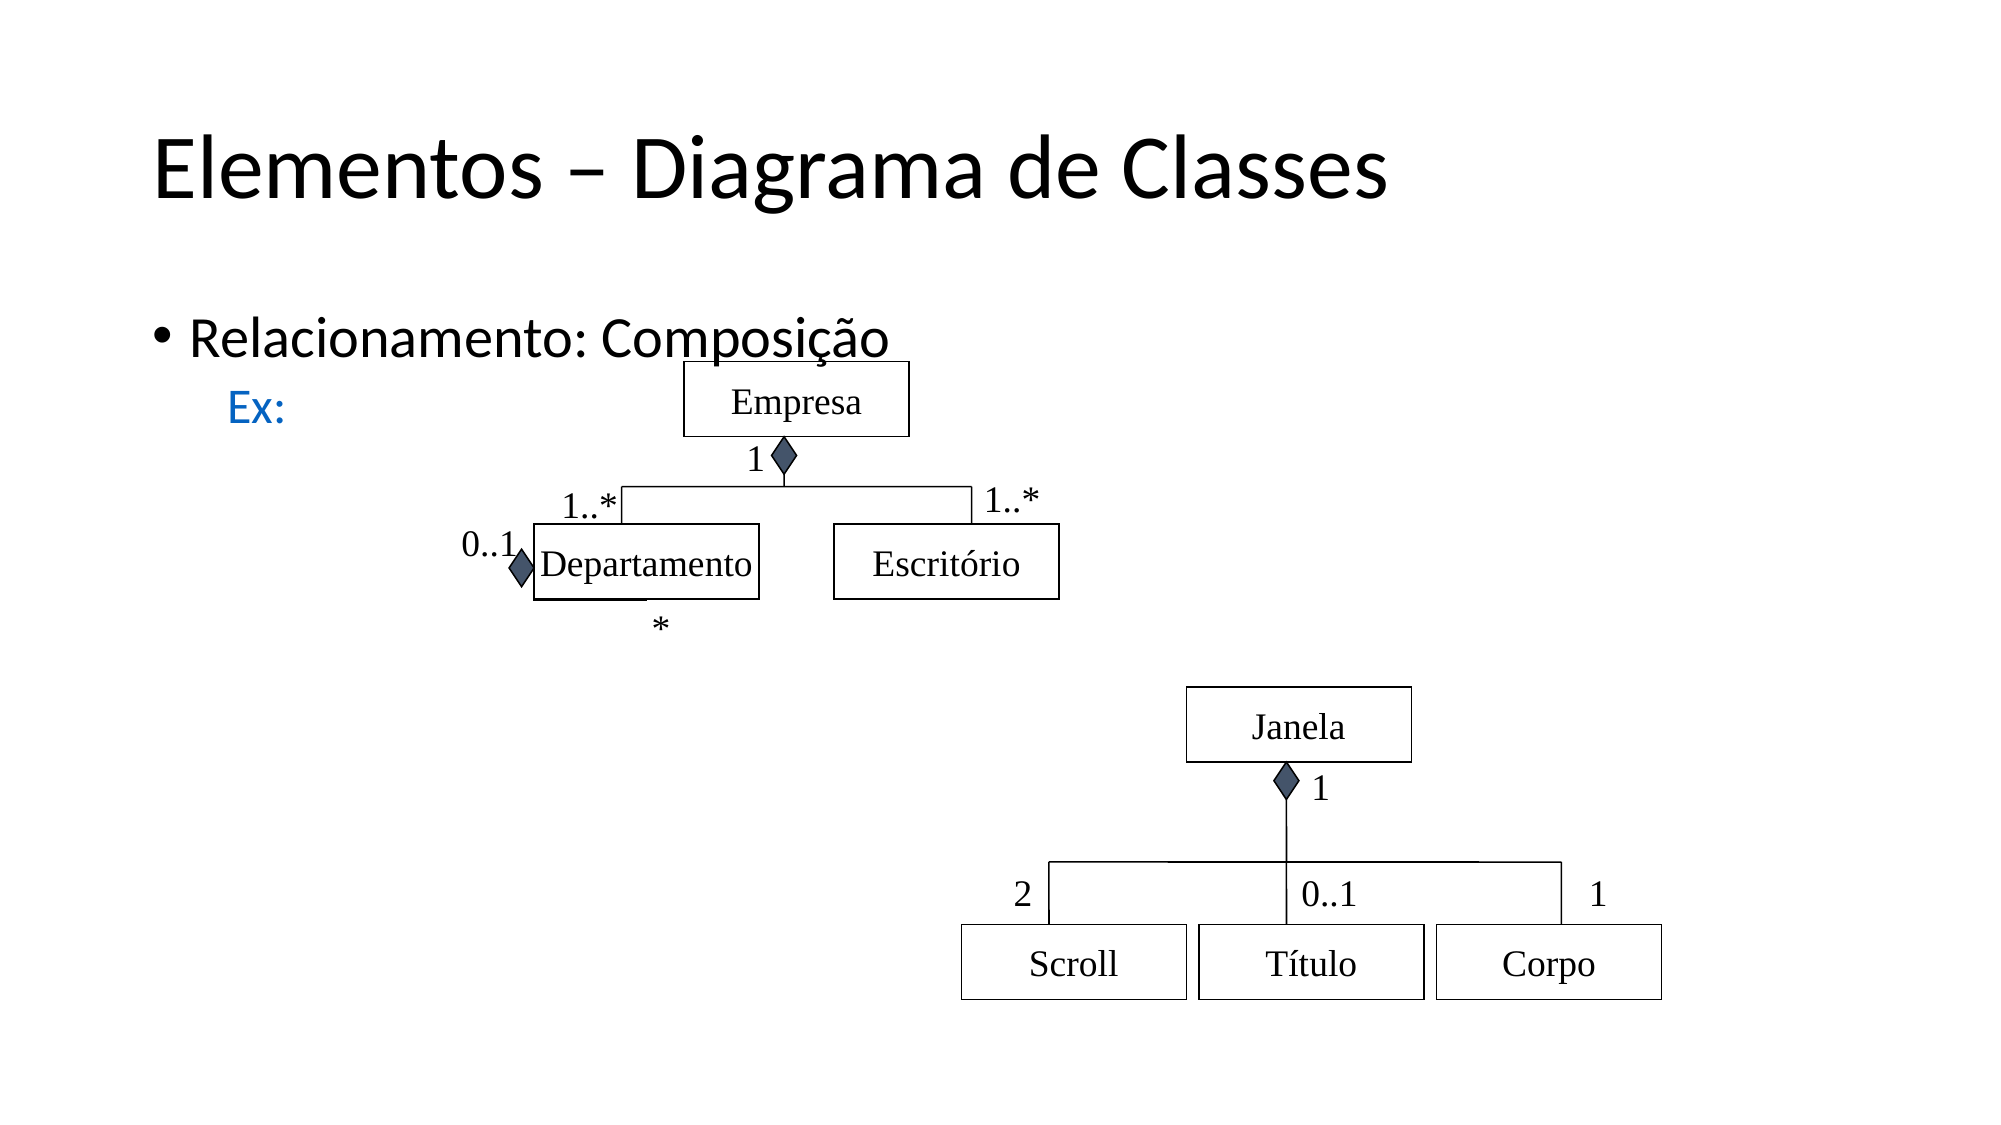

# Elementos – Diagrama de Classes
Relacionamento: Composição
Ex:
Empresa
1

1..*
1..*

0..1
Departamento
Escritório

*
Janela
1

2
0..1
1
Scroll
Título
Corpo